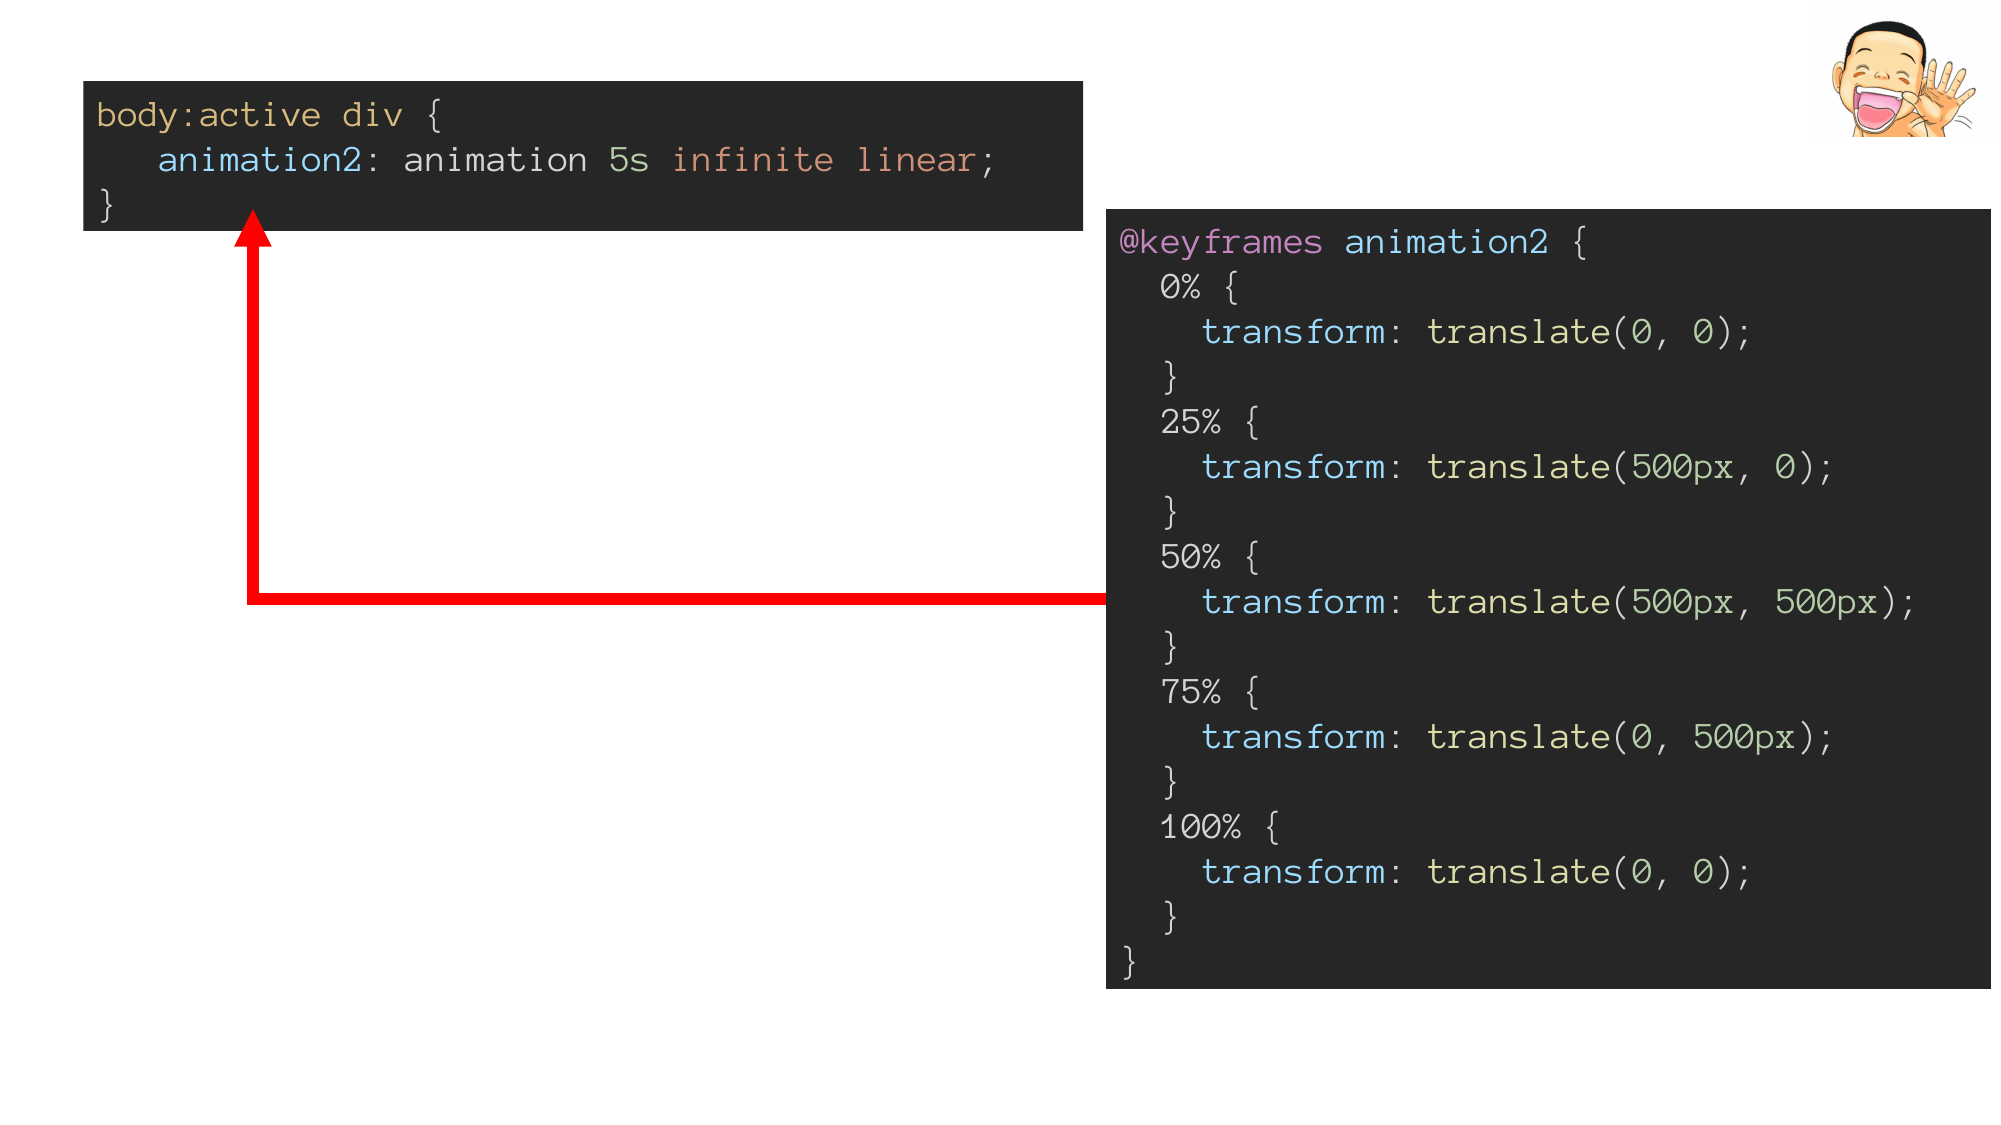

body:active div {
   animation2: animation 5s infinite linear;
}

@keyframes animation2 {
  0% {
    transform: translate(0, 0);
  }
  25% {
    transform: translate(500px, 0);
  }
  50% {
    transform: translate(500px, 500px);
  }
  75% {
    transform: translate(0, 500px);
  }
  100% {
    transform: translate(0, 0);
  }
}